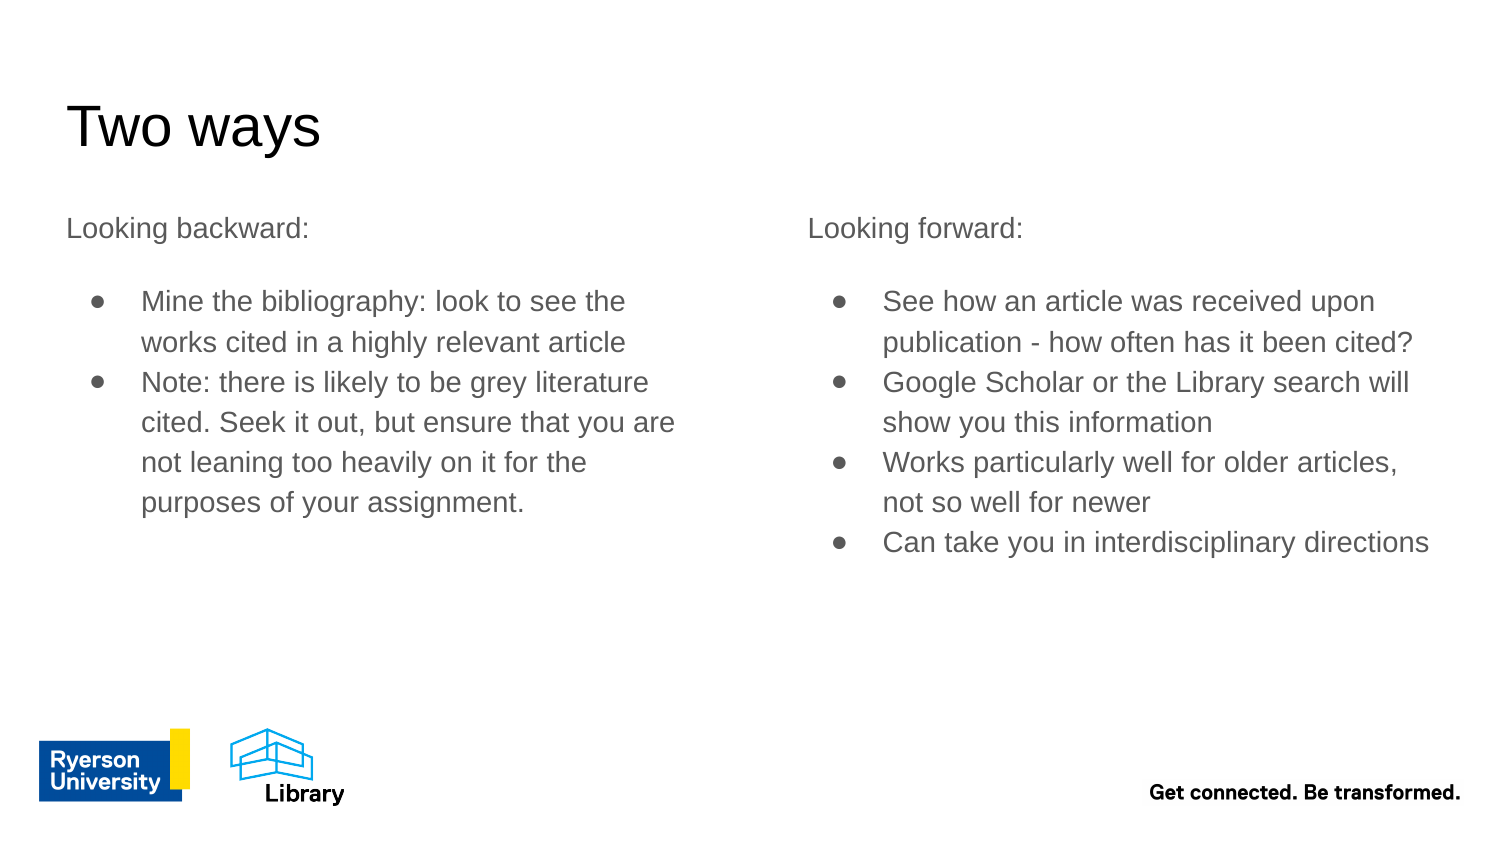

# Two ways
Looking backward:
Mine the bibliography: look to see the works cited in a highly relevant article
Note: there is likely to be grey literature cited. Seek it out, but ensure that you are not leaning too heavily on it for the purposes of your assignment.
Looking forward:
See how an article was received upon publication - how often has it been cited?
Google Scholar or the Library search will show you this information
Works particularly well for older articles, not so well for newer
Can take you in interdisciplinary directions